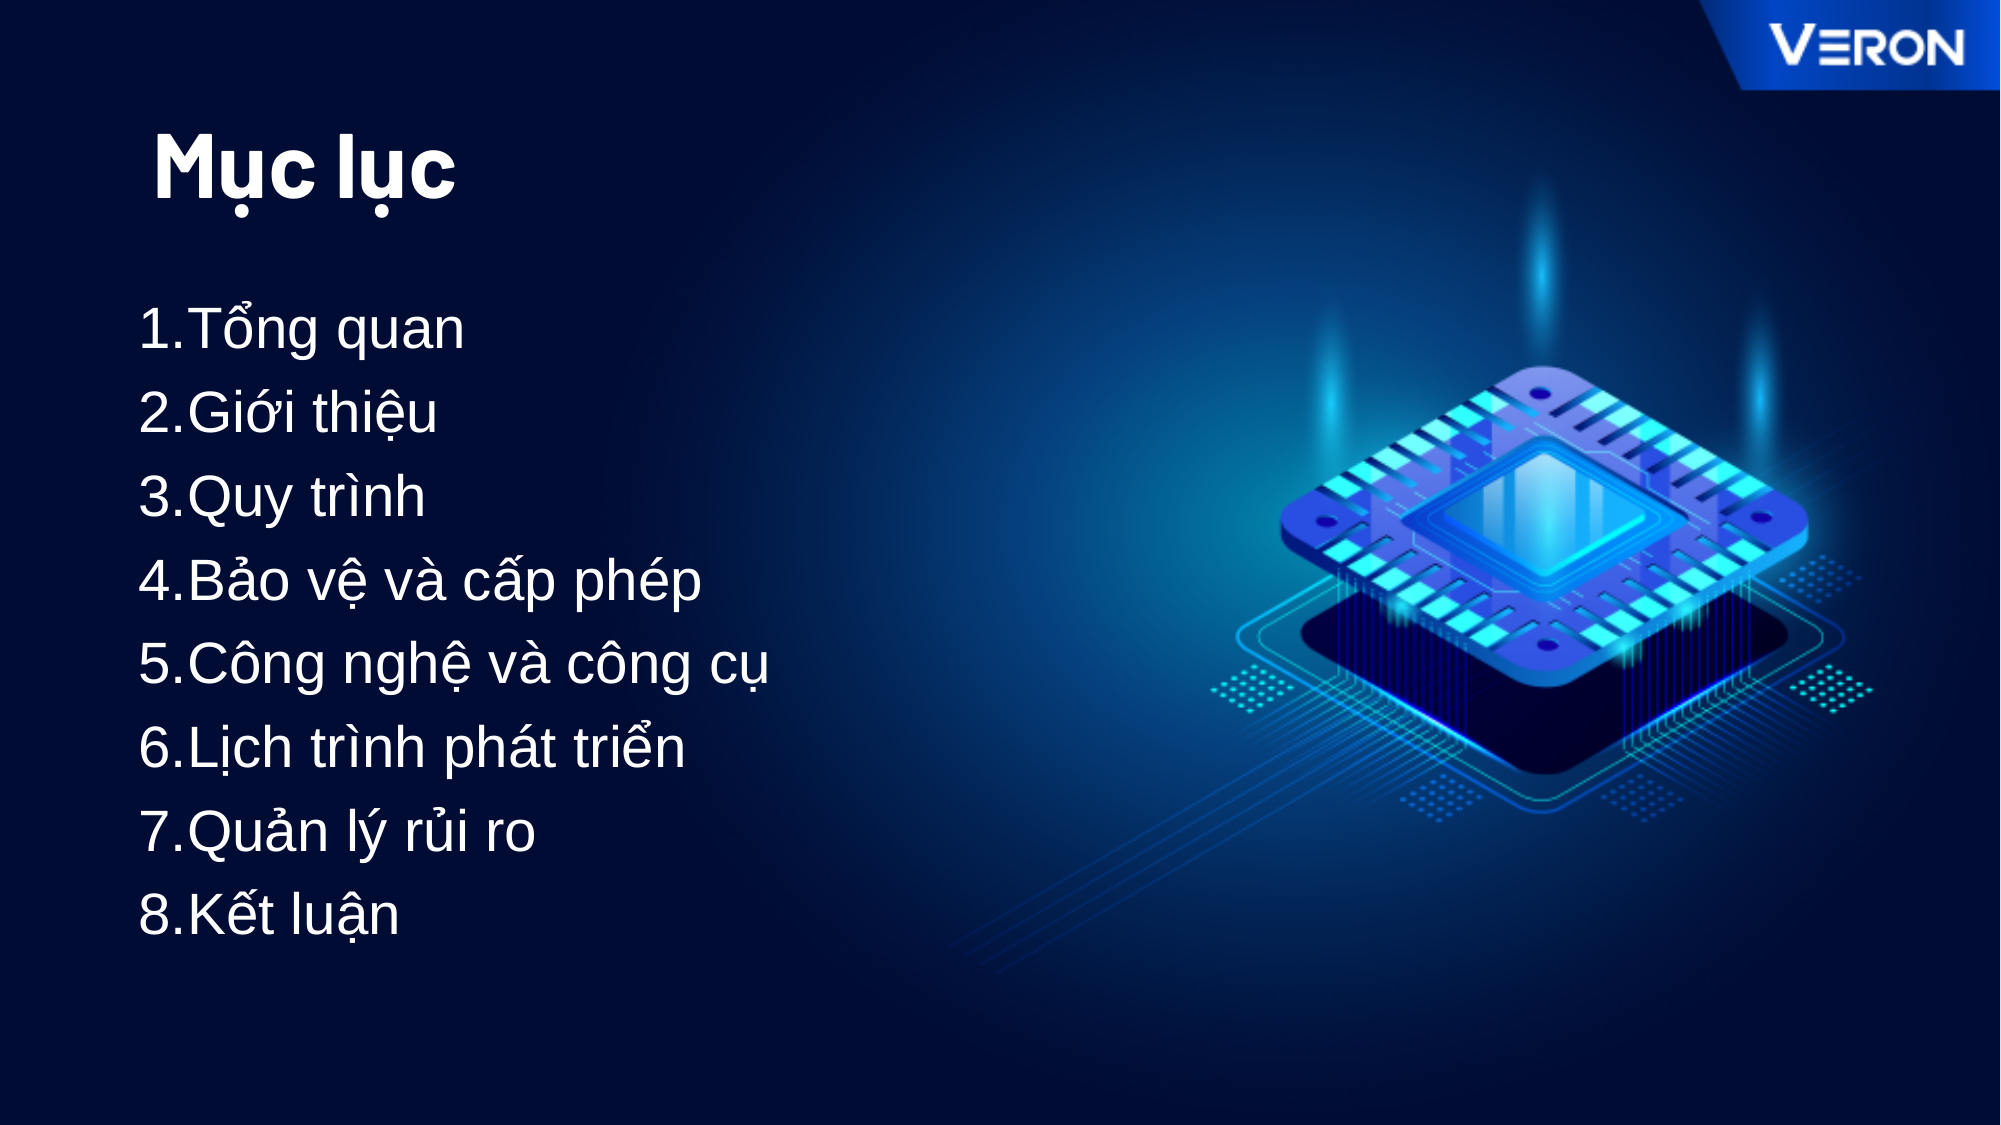

# Mục lục
Tổng quan
Giới thiệu
Quy trình
Bảo vệ và cấp phép
Công nghệ và công cụ
Lịch trình phát triển
Quản lý rủi ro
Kết luận